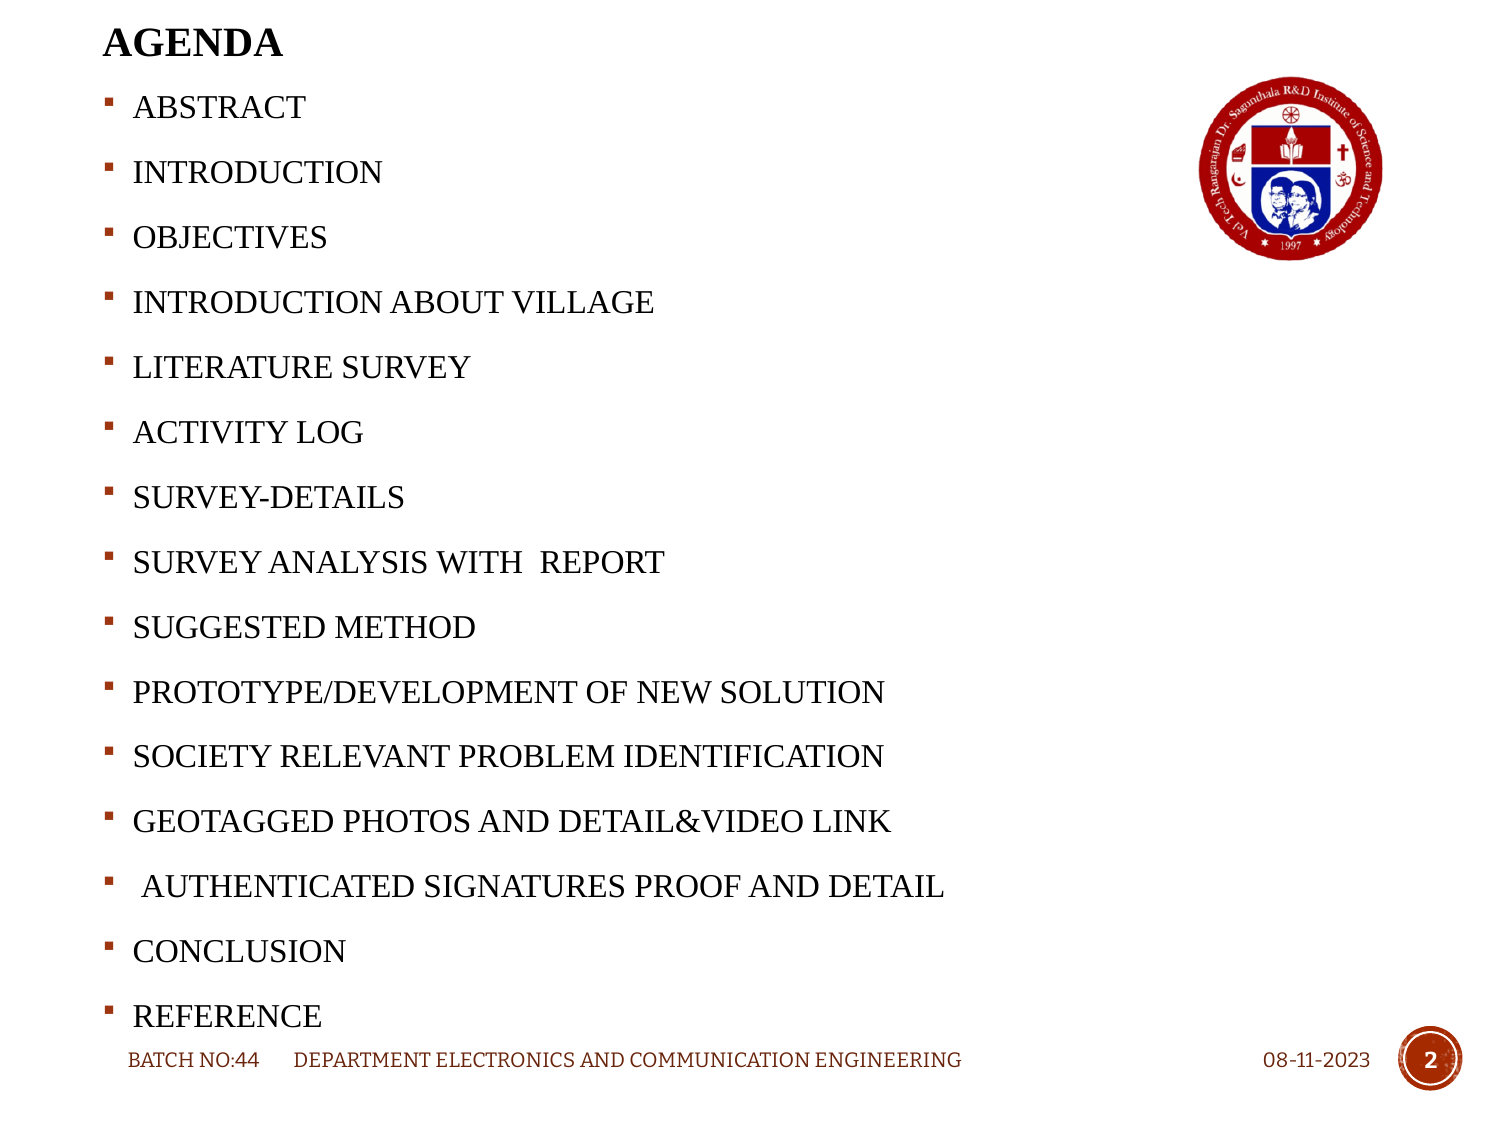

# Agenda
ABSTRACT
INTRODUCTION
OBJECTIVES
INTRODUCTION ABOUT VILLAGE
LITERATURE SURVEY
ACTIVITY LOG
SURVEY-DETAILS
SURVEY ANALYSIS WITH  REPORT
SUGGESTED METHOD
PROTOTYPE/DEVELOPMENT OF NEW SOLUTION
SOCIETY RELEVANT PROBLEM IDENTIFICATION
GEOTAGGED PHOTOS AND DETAIL&VIDEO LINK
 AUTHENTICATED SIGNATURES PROOF AND DETAIL
CONCLUSION
REFERENCE

BATCH NO:44        DEPARTMENT ELECTRONICS AND COMMUNICATION ENGINEERING
08-11-2023
2